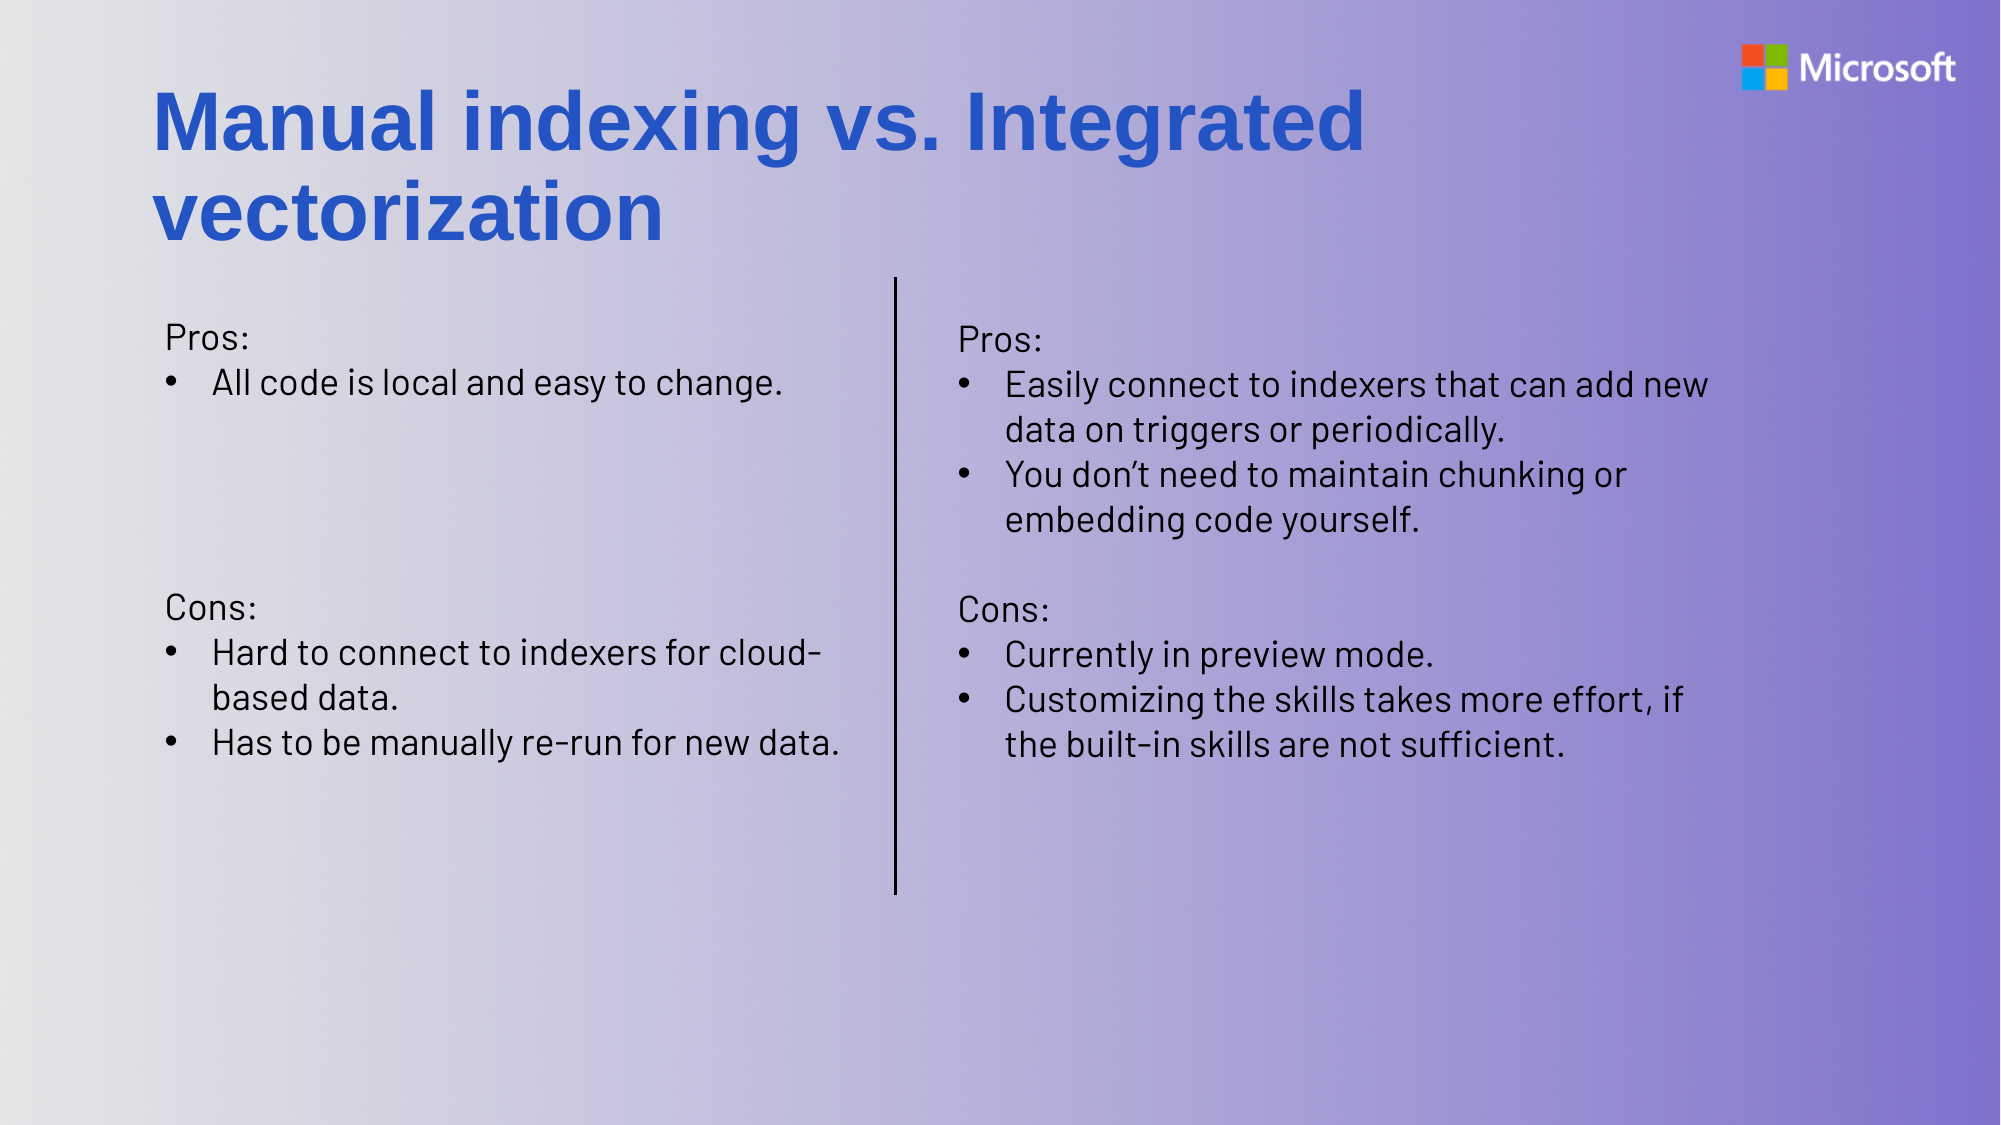

# Manual indexing vs. Integrated vectorization
Pros:
All code is local and easy to change.

Cons:
Hard to connect to indexers for cloud-based data.
Has to be manually re-run for new data.
Pros:
Easily connect to indexers that can add new data on triggers or periodically.
You don’t need to maintain chunking or embedding code yourself.

Cons:
Currently in preview mode.
Customizing the skills takes more effort, if the built-in skills are not sufficient.